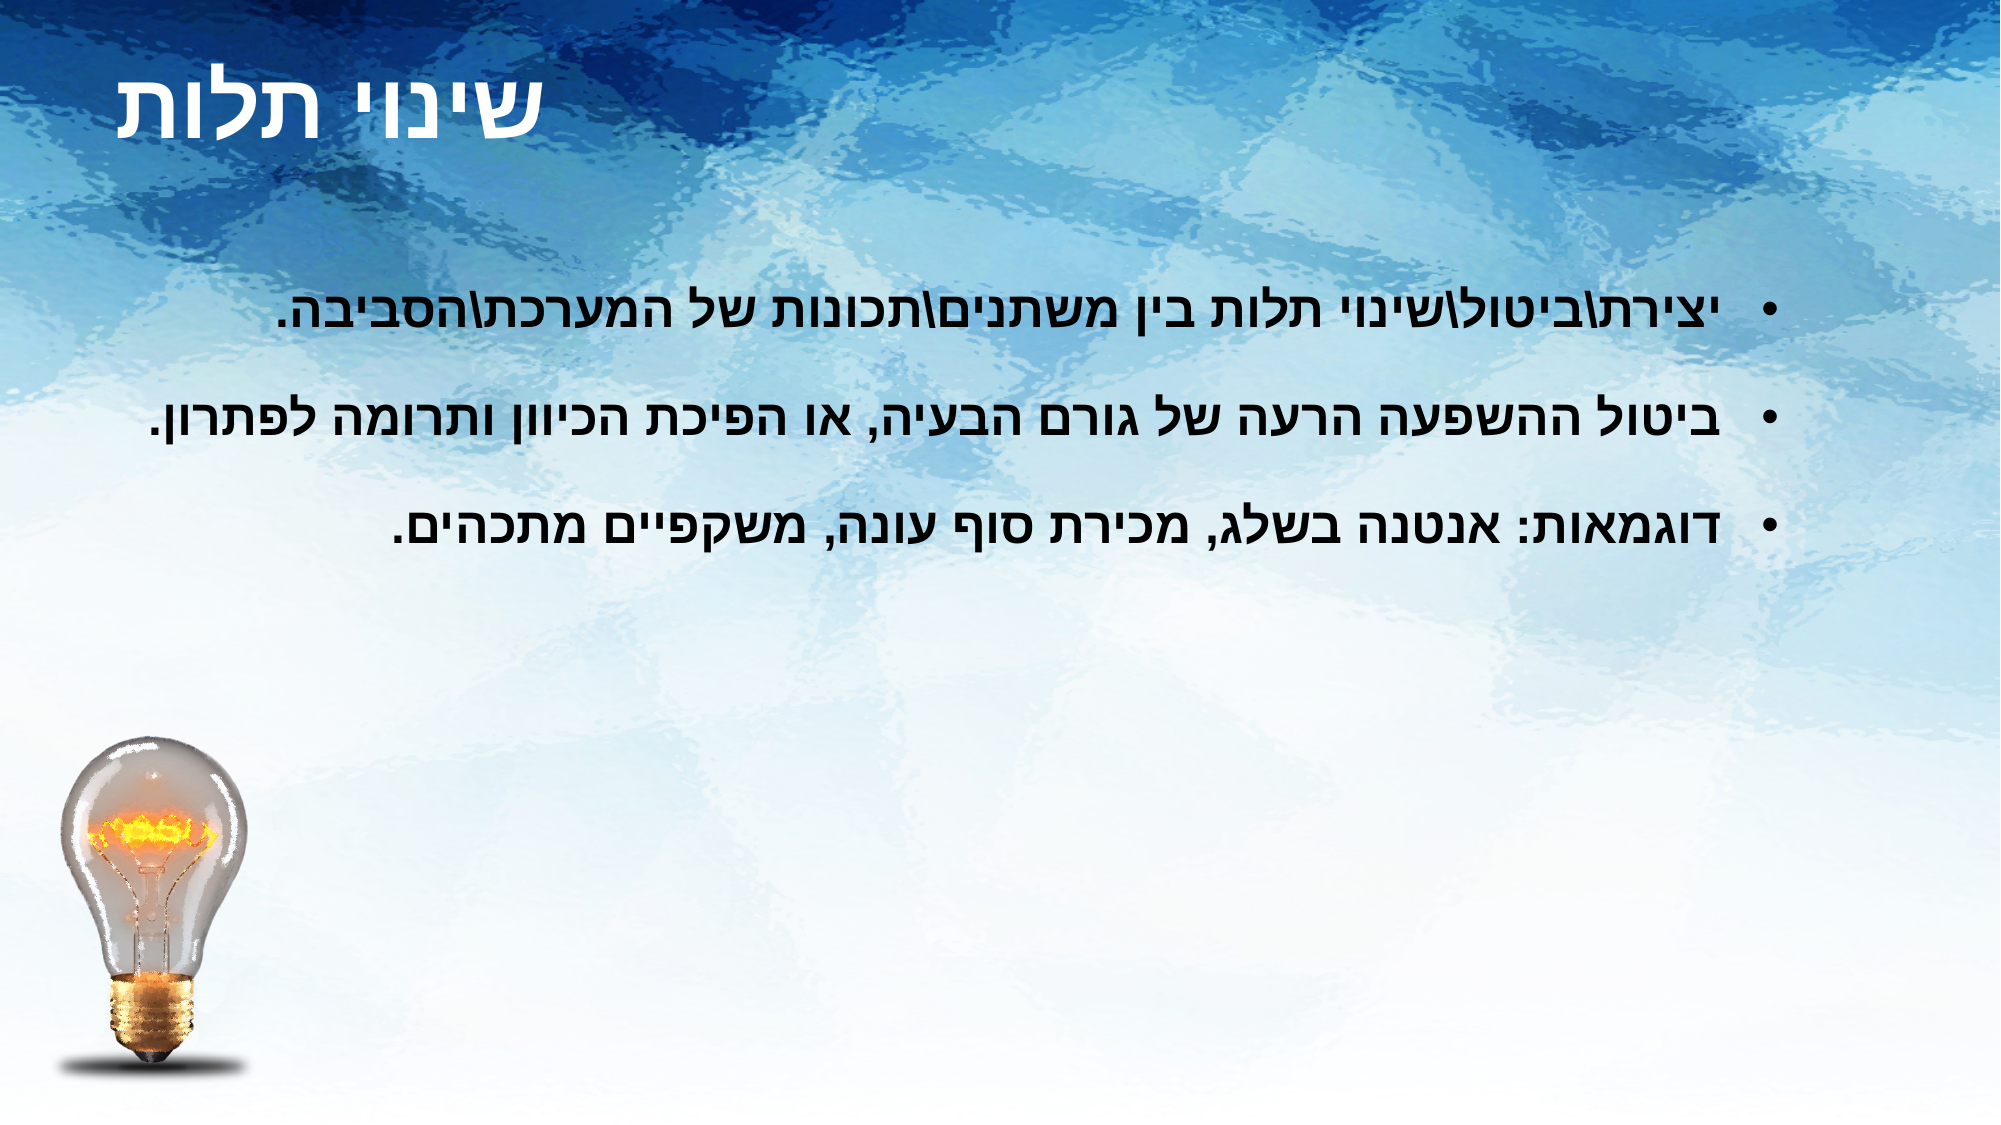

# שינוי תלות
יצירת\ביטול\שינוי תלות בין משתנים\תכונות של המערכת\הסביבה.

ביטול ההשפעה הרעה של גורם הבעיה, או הפיכת הכיוון ותרומה לפתרון.

דוגמאות: אנטנה בשלג, מכירת סוף עונה, משקפיים מתכהים.